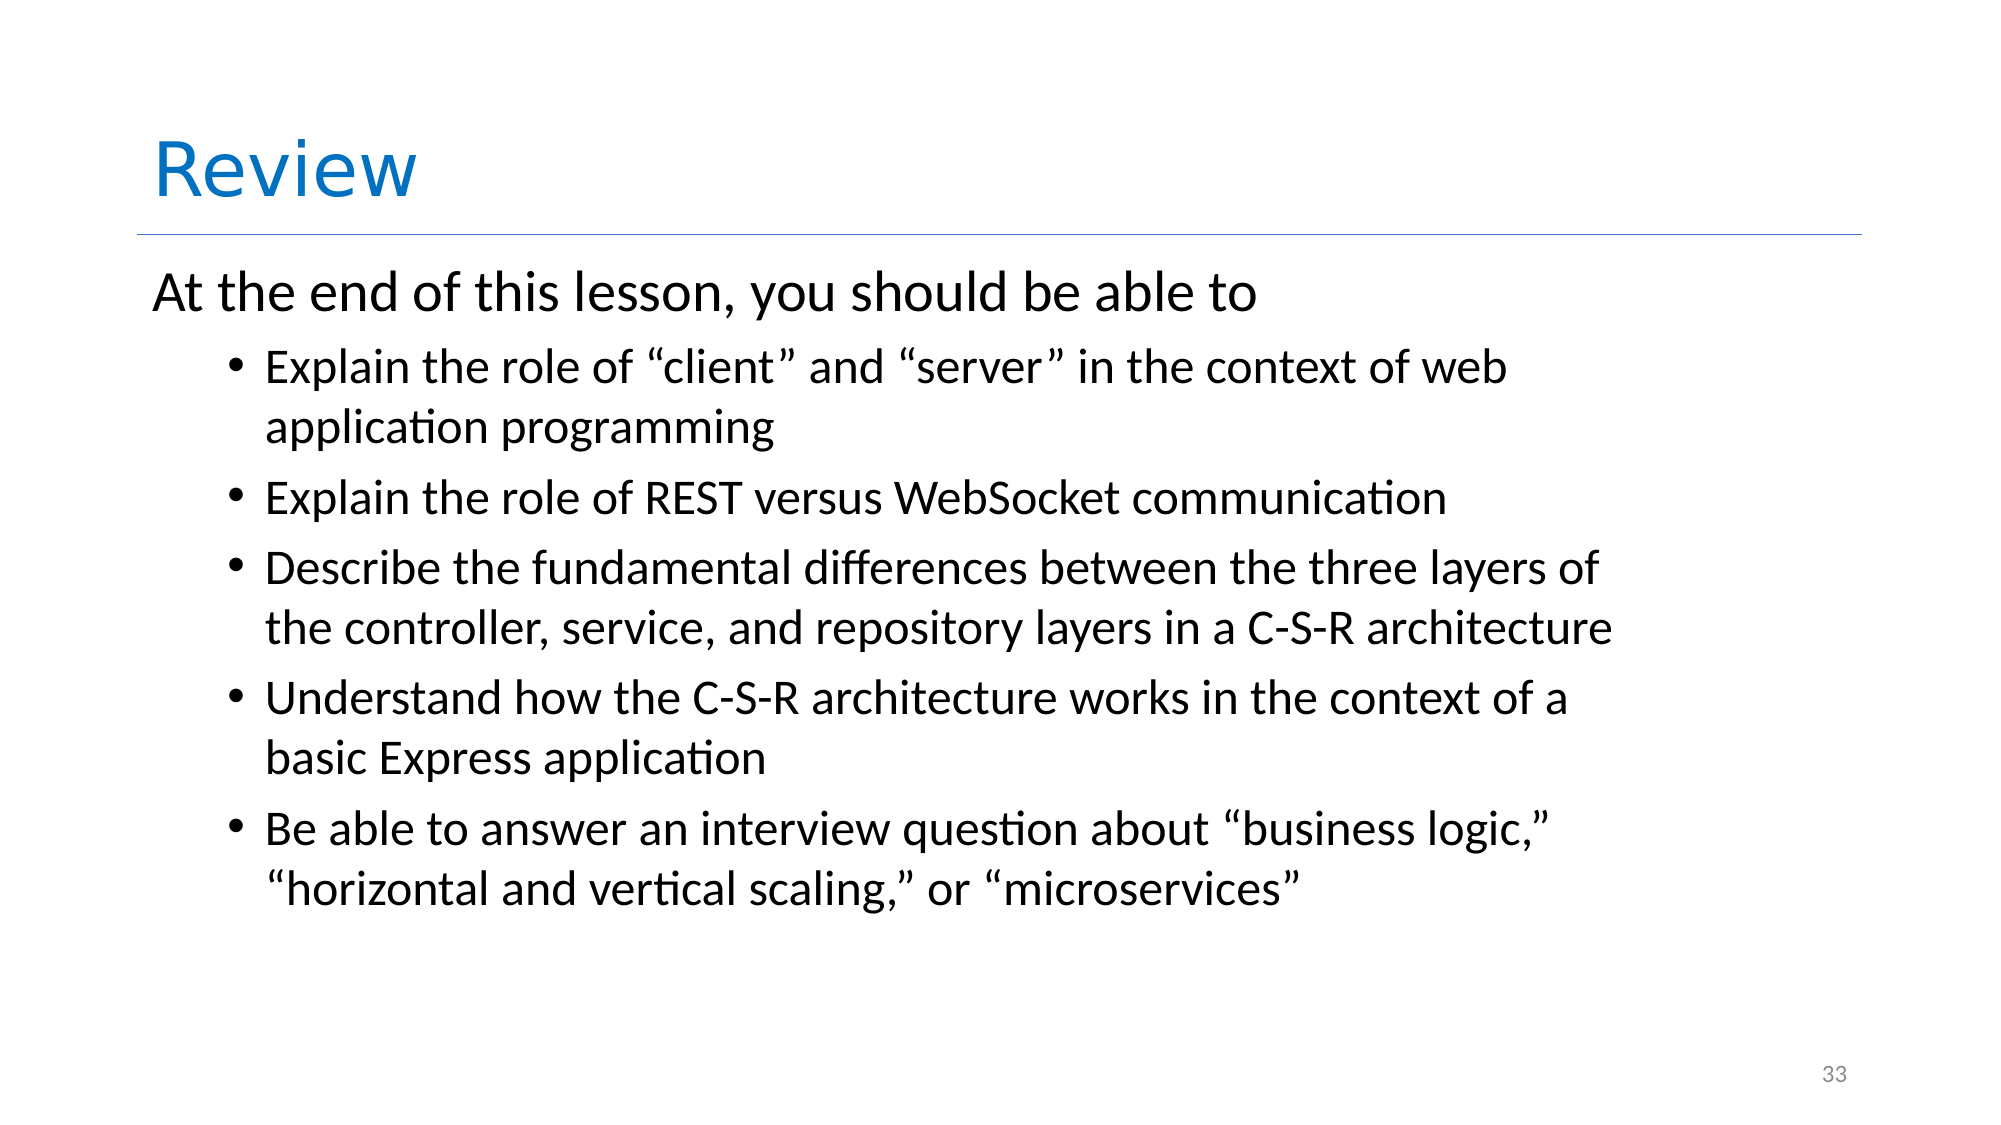

# Review
At the end of this lesson, you should be able to
Explain the role of “client” and “server” in the context of web application programming
Explain the role of REST versus WebSocket communication
Describe the fundamental differences between the three layers of the controller, service, and repository layers in a C-S-R architecture
Understand how the C-S-R architecture works in the context of a basic Express application
Be able to answer an interview question about “business logic,” “horizontal and vertical scaling,” or “microservices”
33